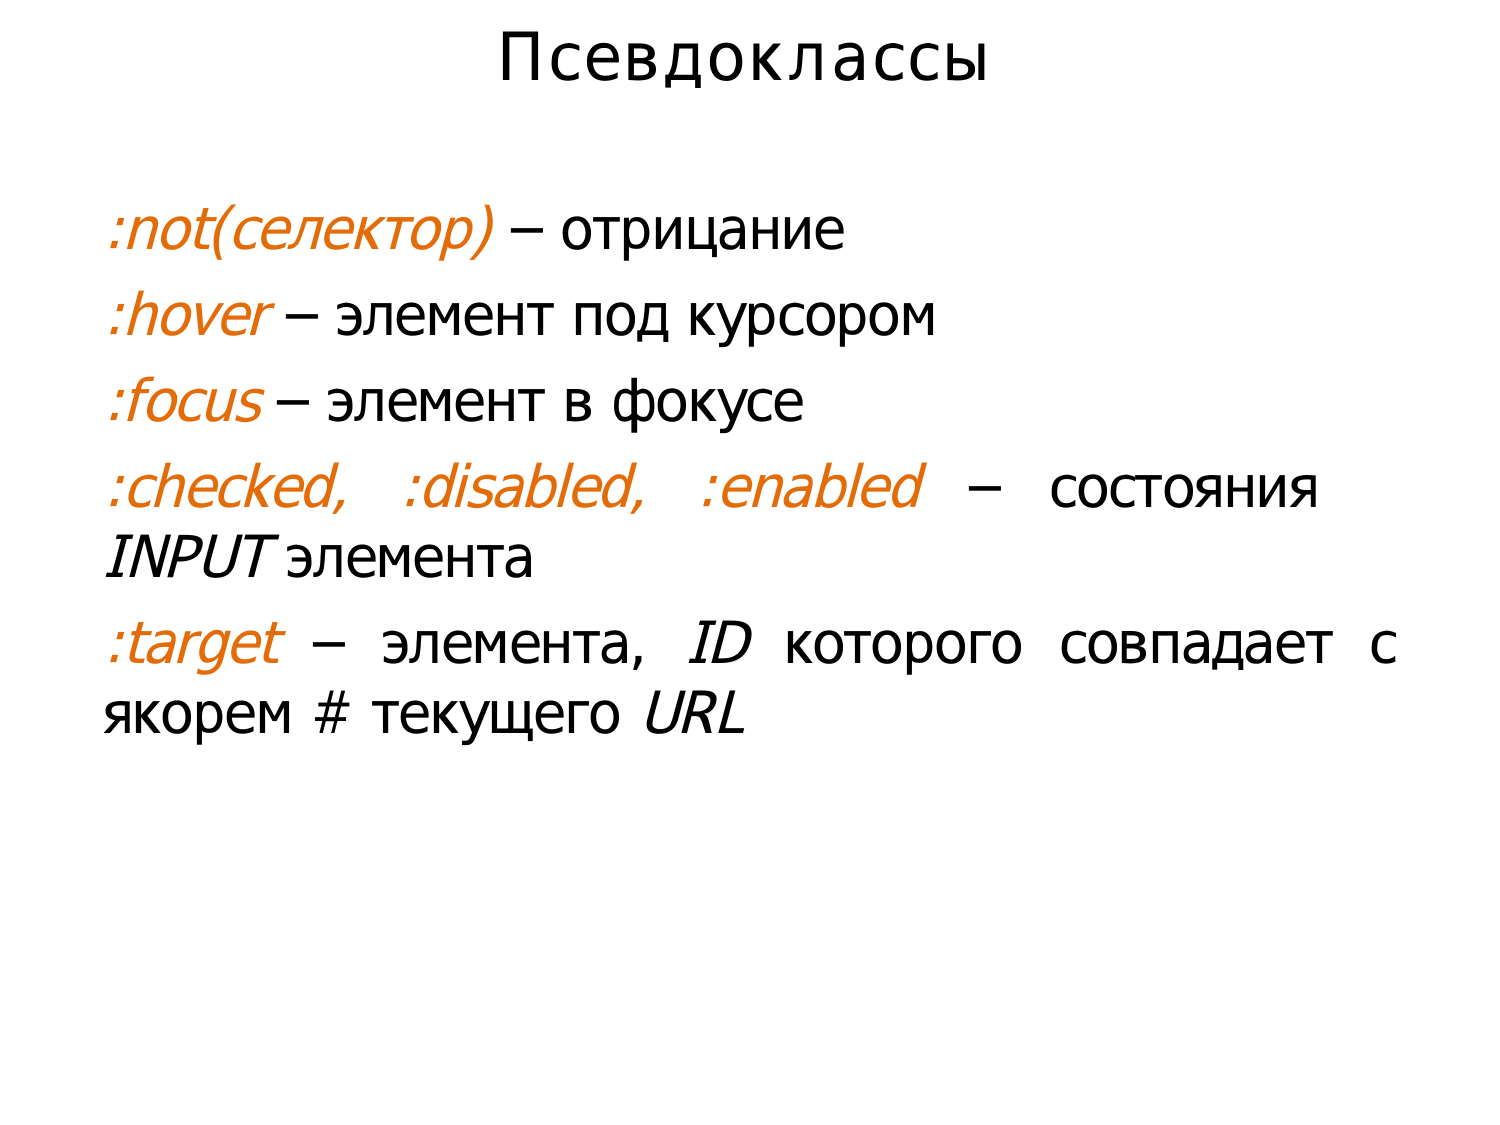

Псевдоклассы
:not(селектор) – отрицание
:hover – элемент под курсором
:focus – элемент в фокусе
:checked, :disabled, :enabled – состояния INPUT элемента
:target – элемента, ID которого совпадает с якорем # текущего URL